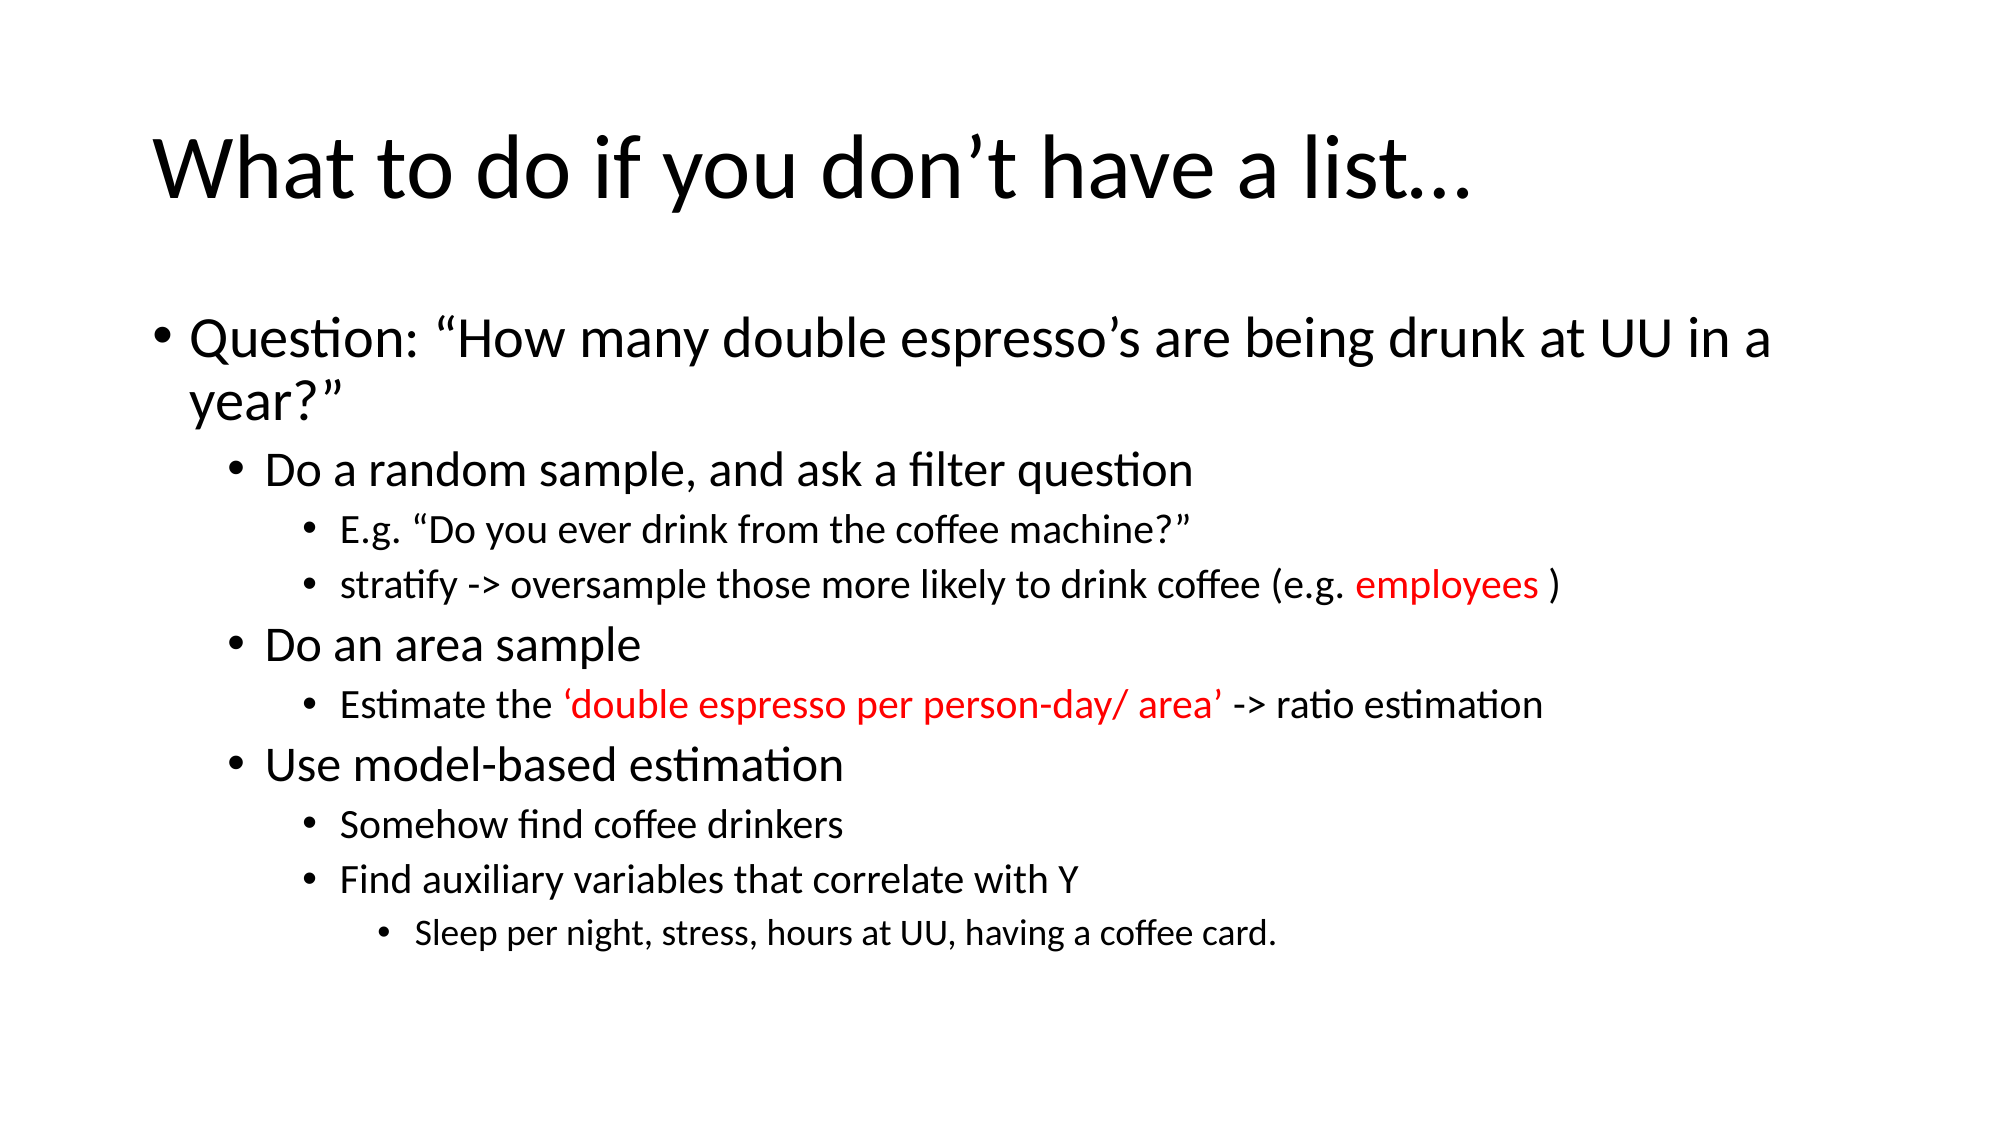

# What to do if you don’t have a list…
Question: “How many double espresso’s are being drunk at UU in a year?”
Do a random sample, and ask a filter question
E.g. “Do you ever drink from the coffee machine?”
stratify -> oversample those more likely to drink coffee (e.g. employees )
Do an area sample
Estimate the ‘double espresso per person-day/ area’ -> ratio estimation
Use model-based estimation
Somehow find coffee drinkers
Find auxiliary variables that correlate with Y
Sleep per night, stress, hours at UU, having a coffee card.